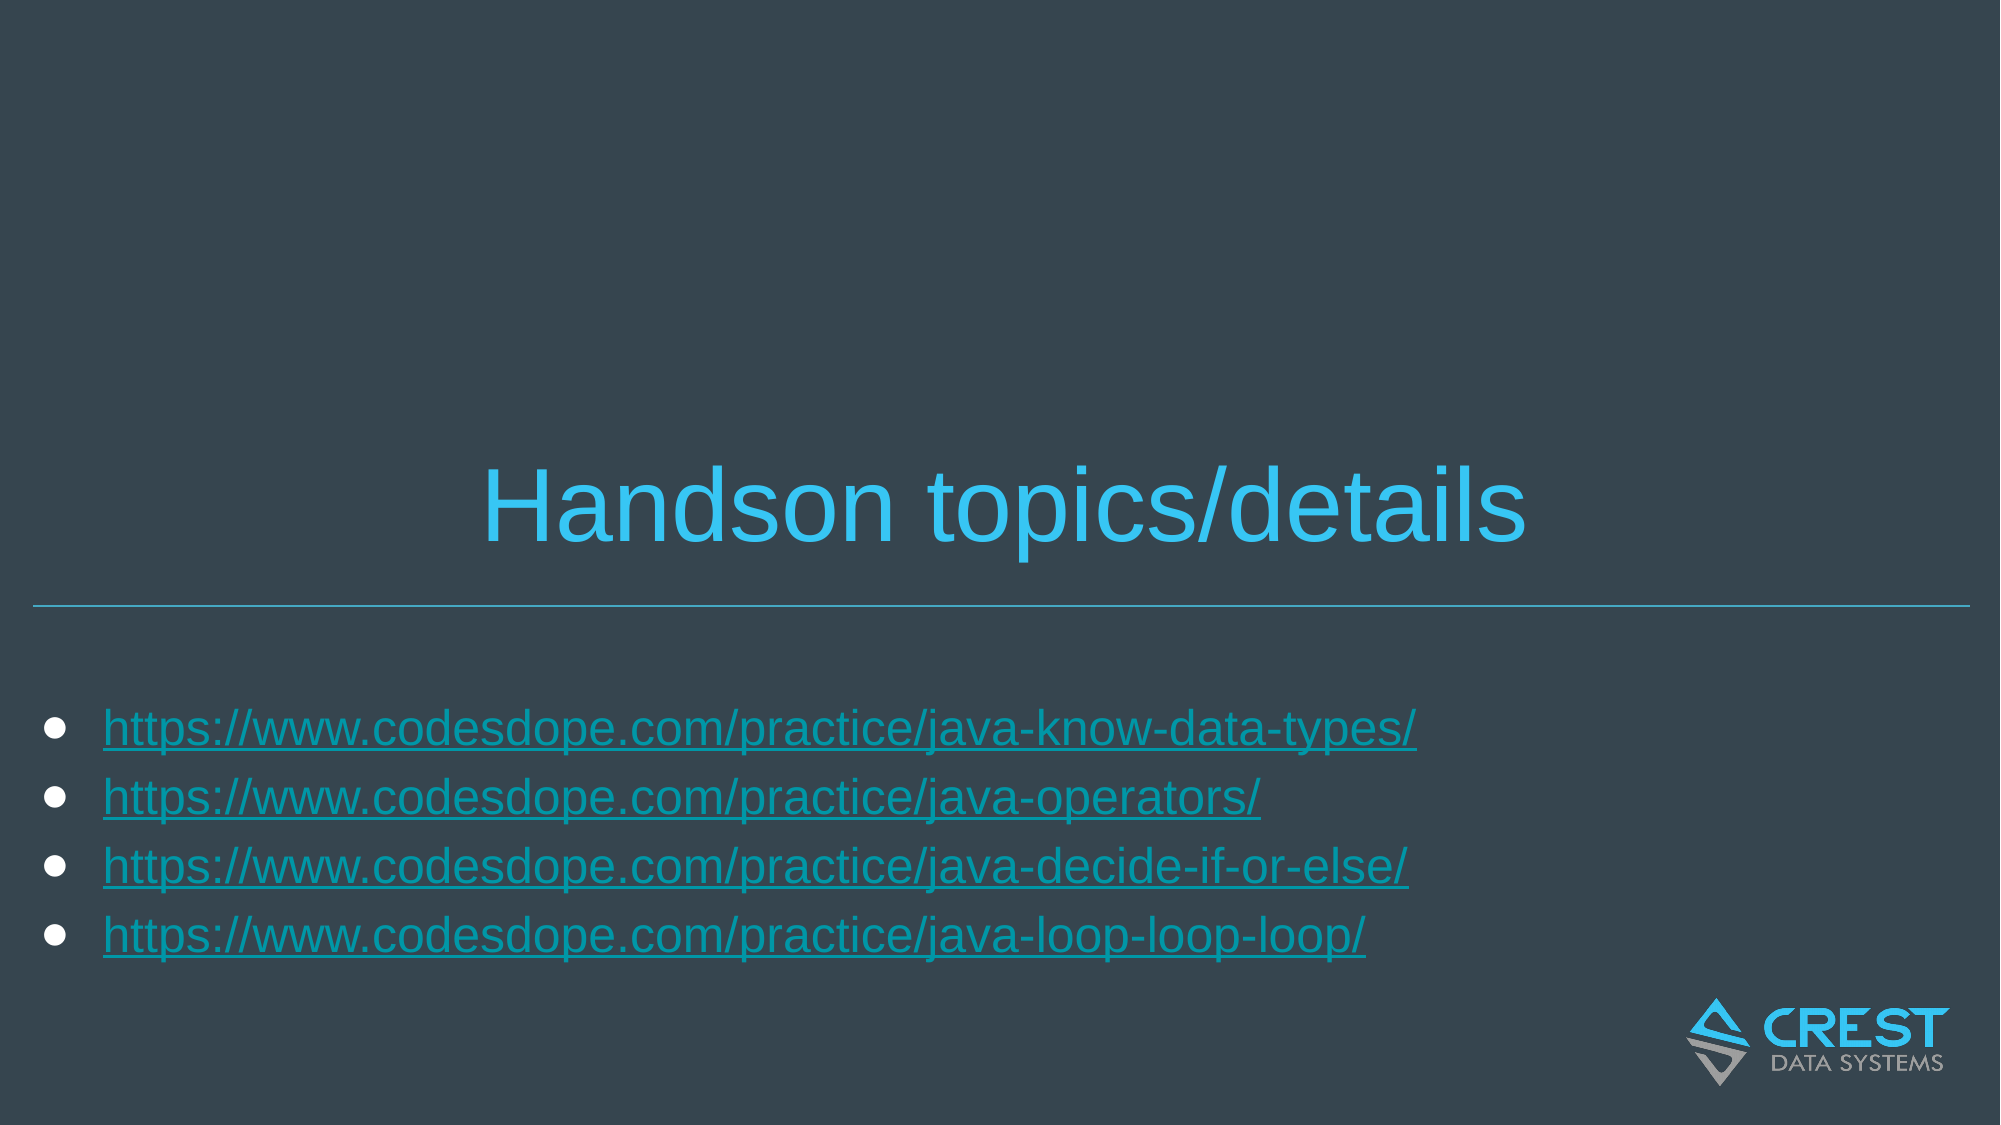

# Handson topics/details
https://www.codesdope.com/practice/java-know-data-types/
https://www.codesdope.com/practice/java-operators/
https://www.codesdope.com/practice/java-decide-if-or-else/
https://www.codesdope.com/practice/java-loop-loop-loop/